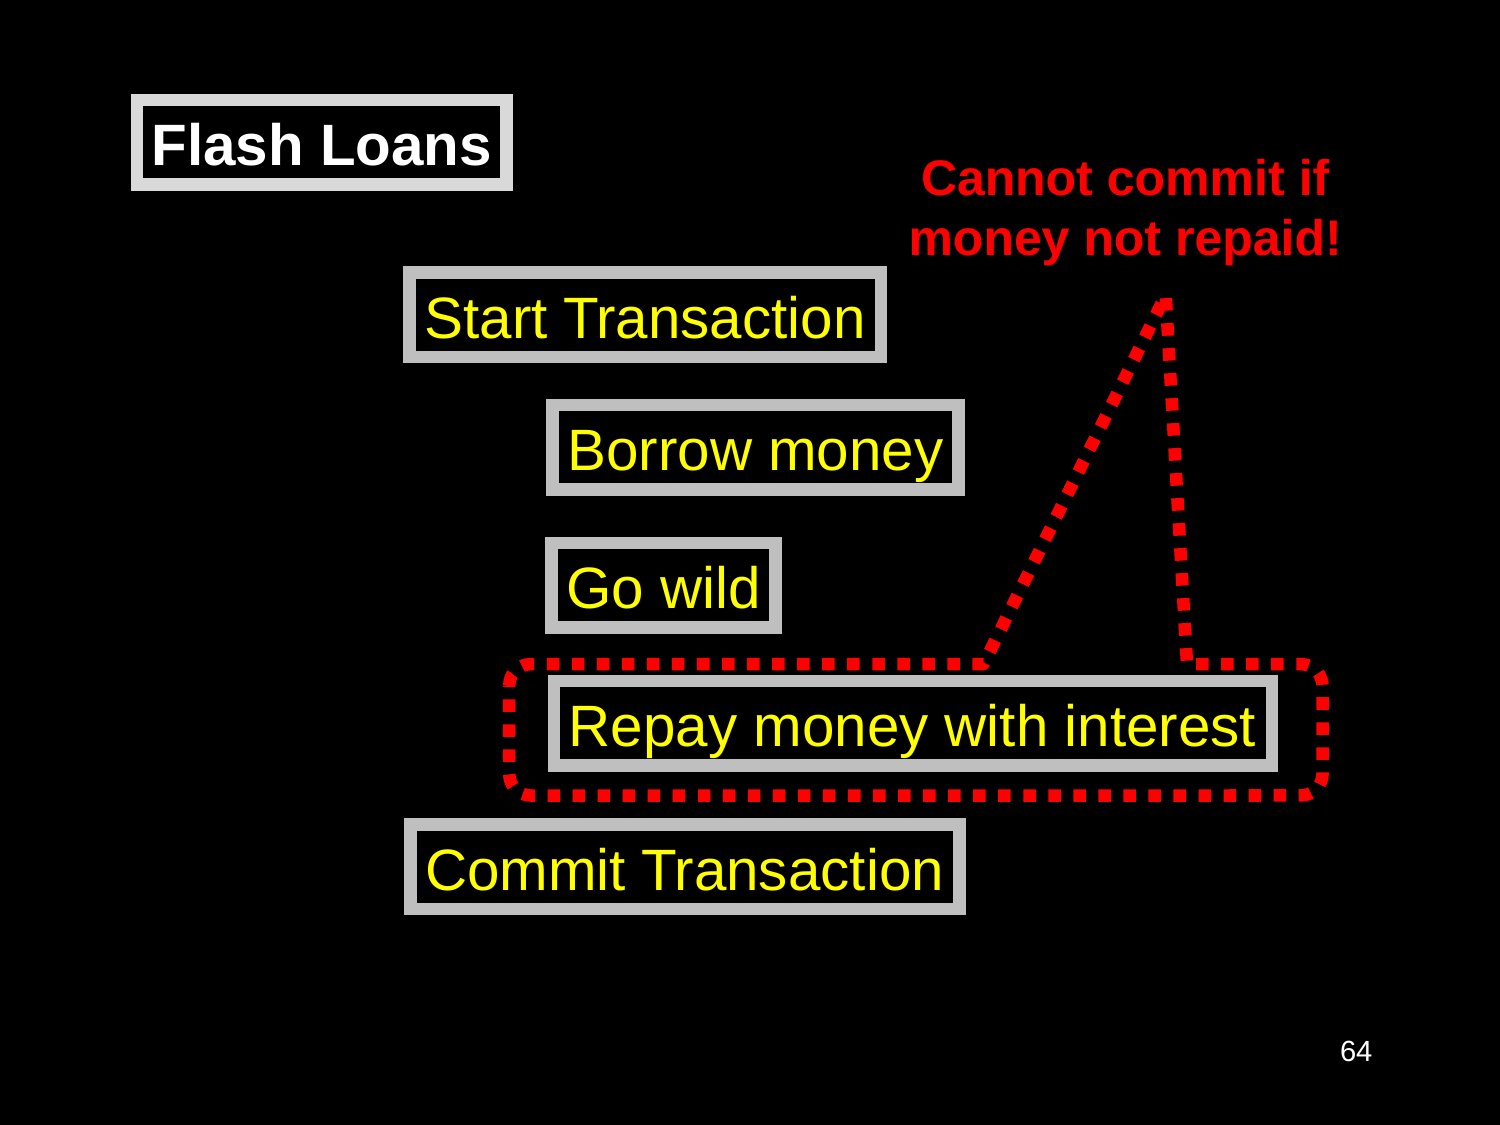

Flash Loans
Cannot commit if money not repaid!
Start Transaction
Borrow money
Go wild

Repay money with interest
Commit Transaction
64